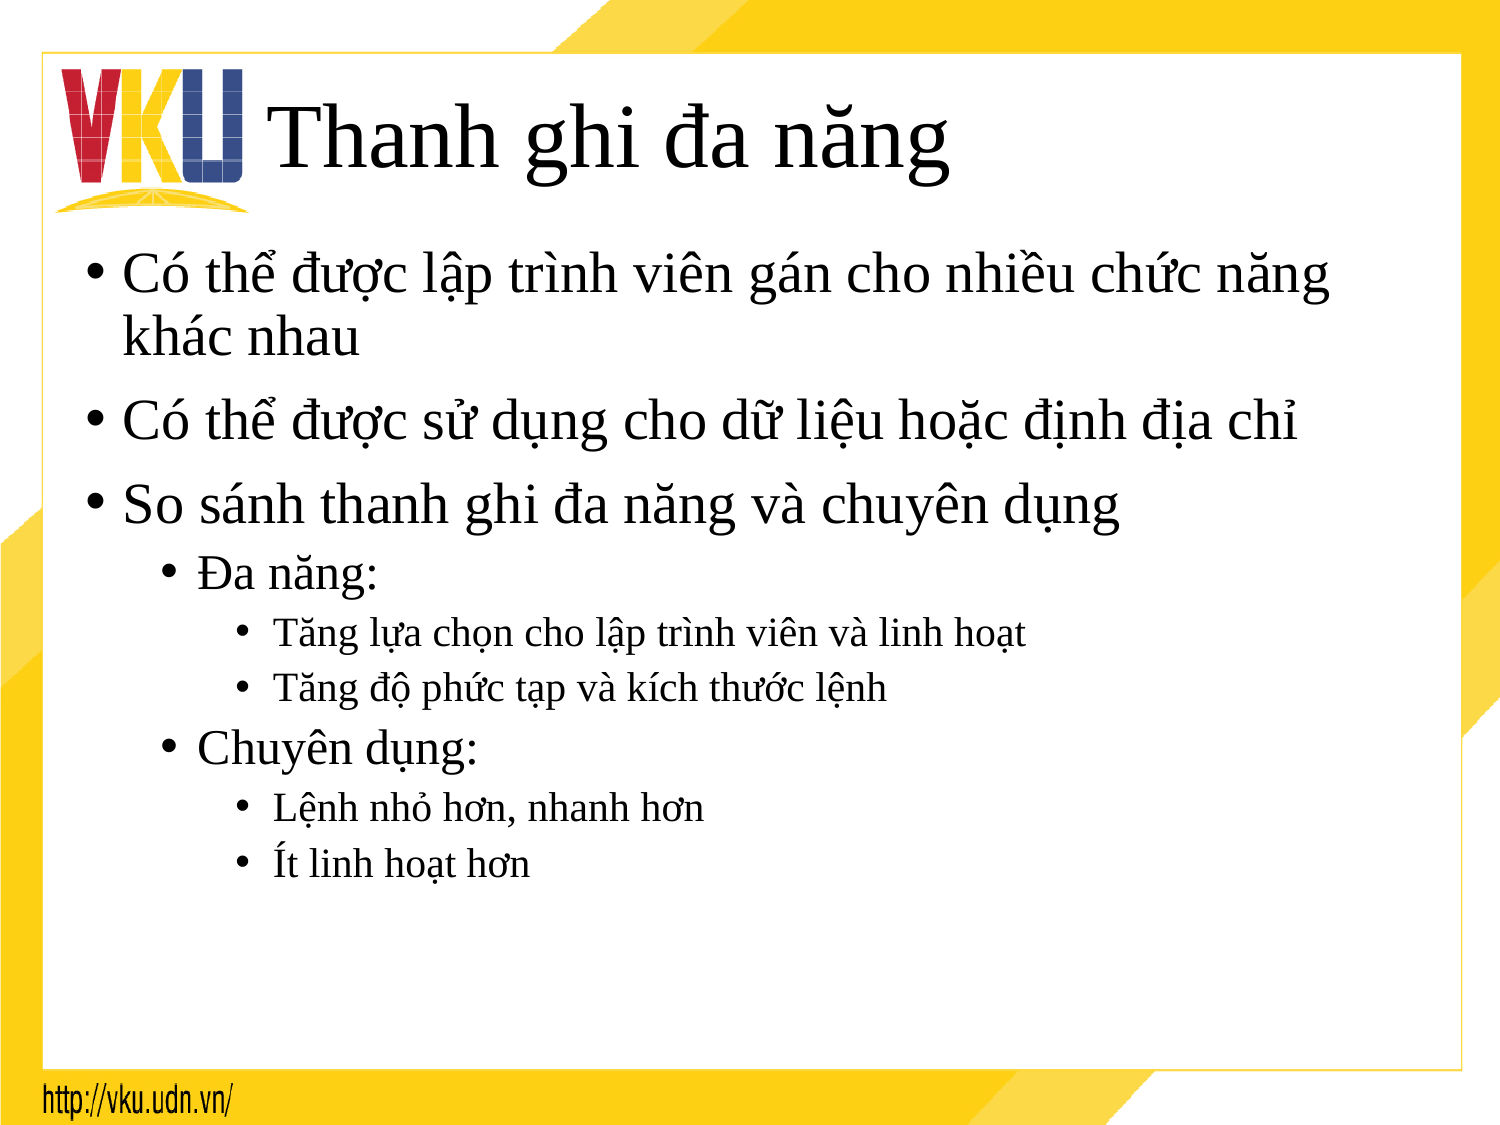

# Thanh ghi đa năng
Có thể được lập trình viên gán cho nhiều chức năng khác nhau
Có thể được sử dụng cho dữ liệu hoặc định địa chỉ
So sánh thanh ghi đa năng và chuyên dụng
Đa năng:
Tăng lựa chọn cho lập trình viên và linh hoạt
Tăng độ phức tạp và kích thước lệnh
Chuyên dụng:
Lệnh nhỏ hơn, nhanh hơn
Ít linh hoạt hơn